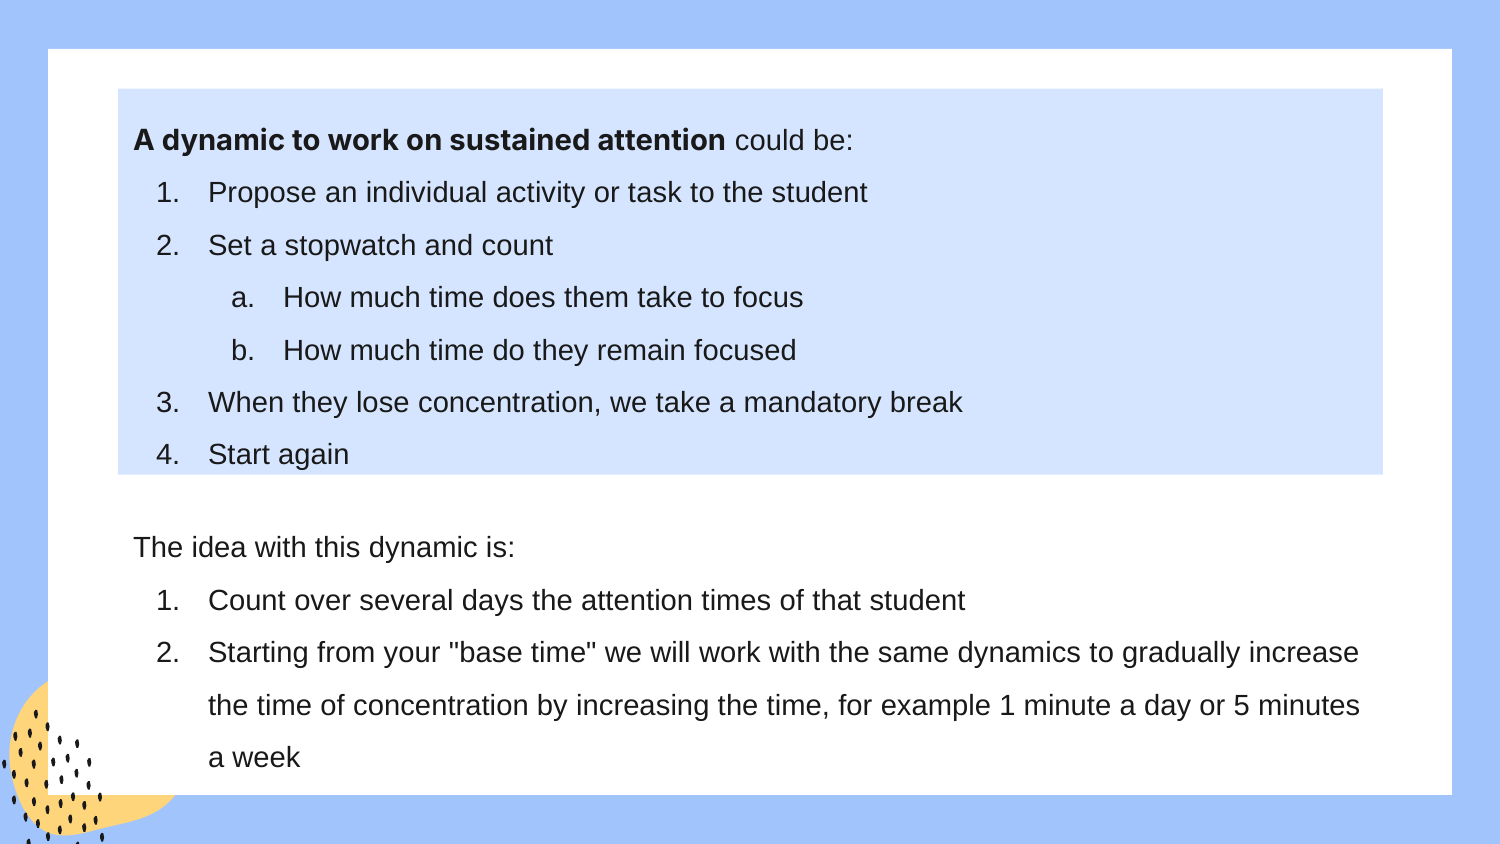

A dynamic to work on sustained attention could be:
Propose an individual activity or task to the student
Set a stopwatch and count
How much time does them take to focus
How much time do they remain focused
When they lose concentration, we take a mandatory break
Start again
The idea with this dynamic is:
Count over several days the attention times of that student
Starting from your "base time" we will work with the same dynamics to gradually increase the time of concentration by increasing the time, for example 1 minute a day or 5 minutes a week